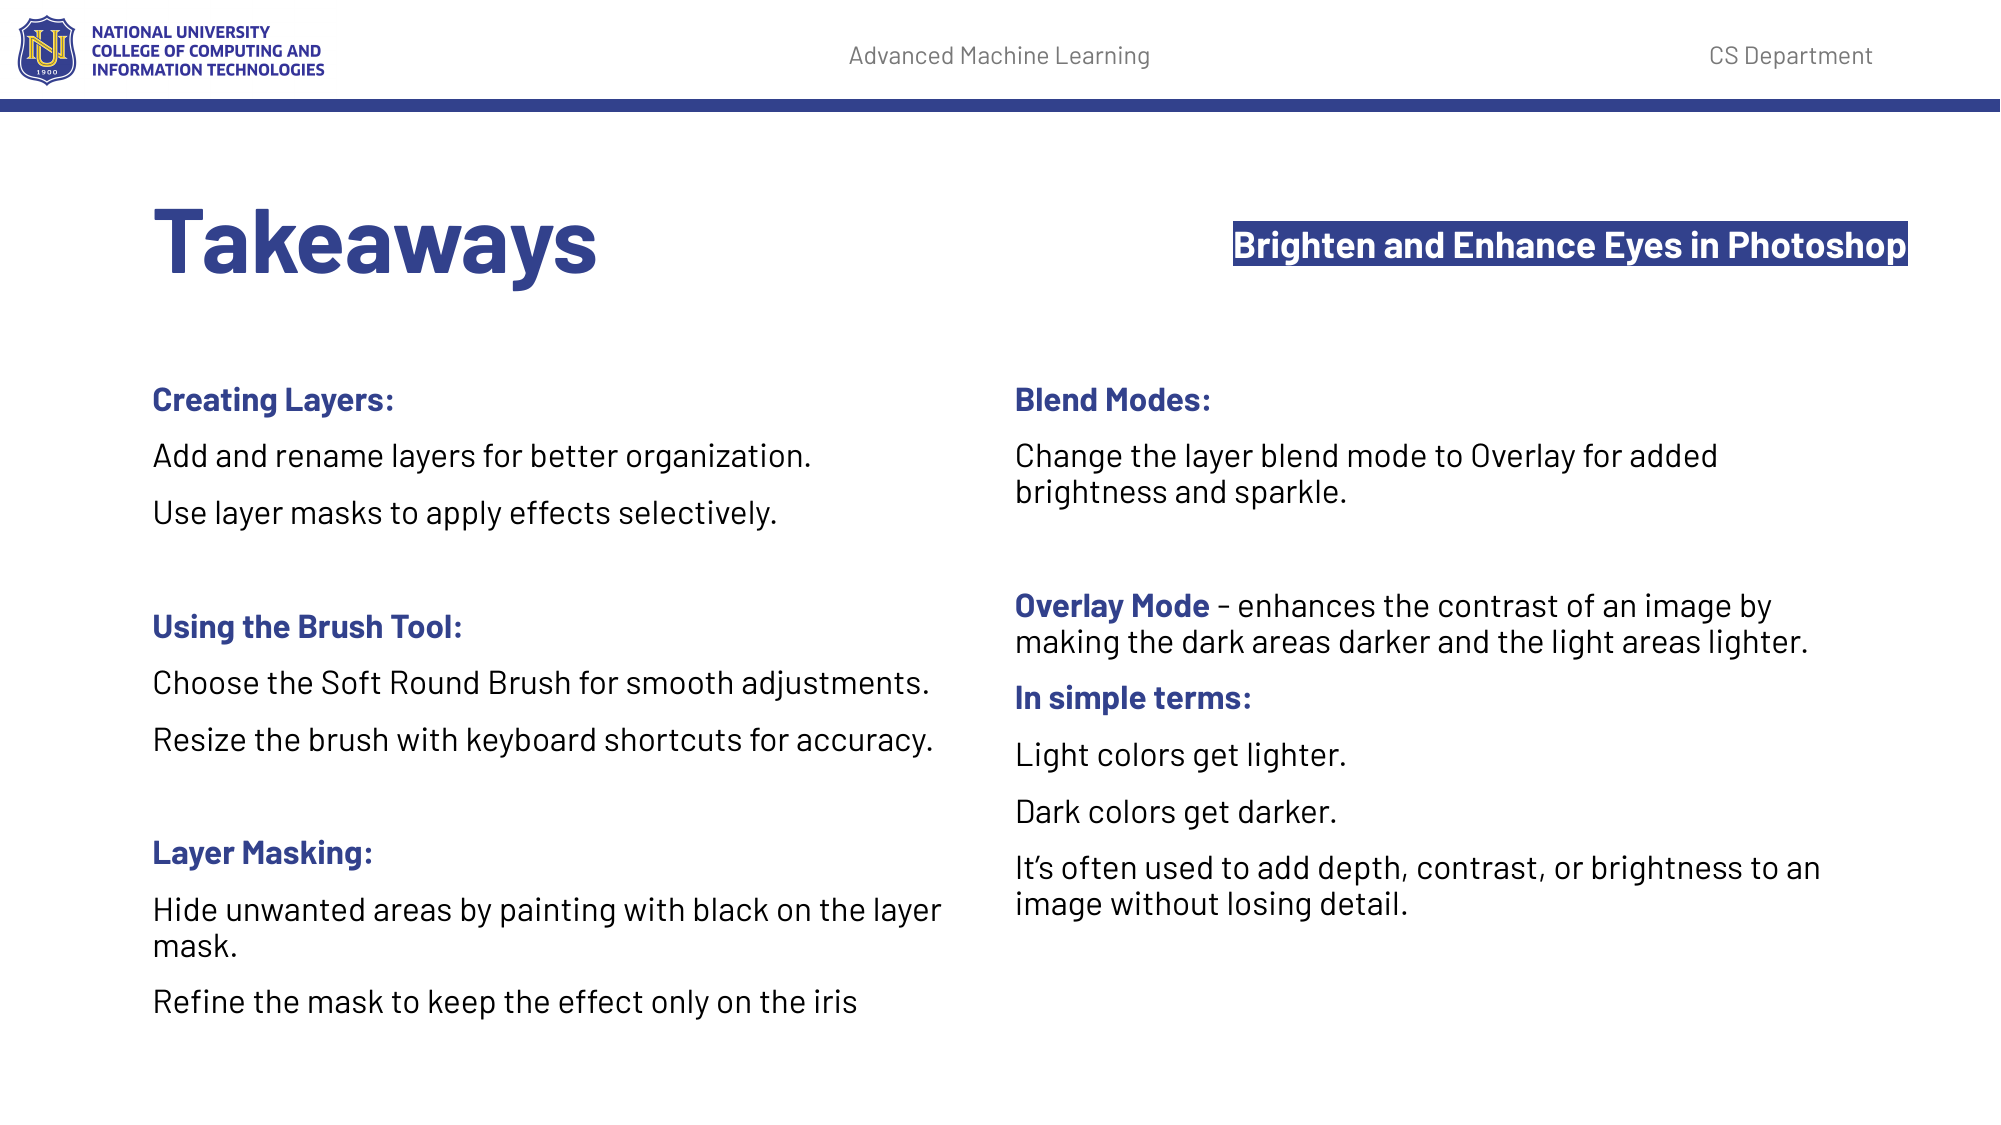

# Takeaways
Brighten and Enhance Eyes in Photoshop
Creating Layers:
Add and rename layers for better organization.
Use layer masks to apply effects selectively.

Using the Brush Tool:
Choose the Soft Round Brush for smooth adjustments.
Resize the brush with keyboard shortcuts for accuracy.

Layer Masking:
Hide unwanted areas by painting with black on the layer mask.
Refine the mask to keep the effect only on the iris
Blend Modes:
Change the layer blend mode to Overlay for added brightness and sparkle.

Overlay Mode - enhances the contrast of an image by making the dark areas darker and the light areas lighter.
In simple terms:
Light colors get lighter.
Dark colors get darker.
It’s often used to add depth, contrast, or brightness to an image without losing detail.